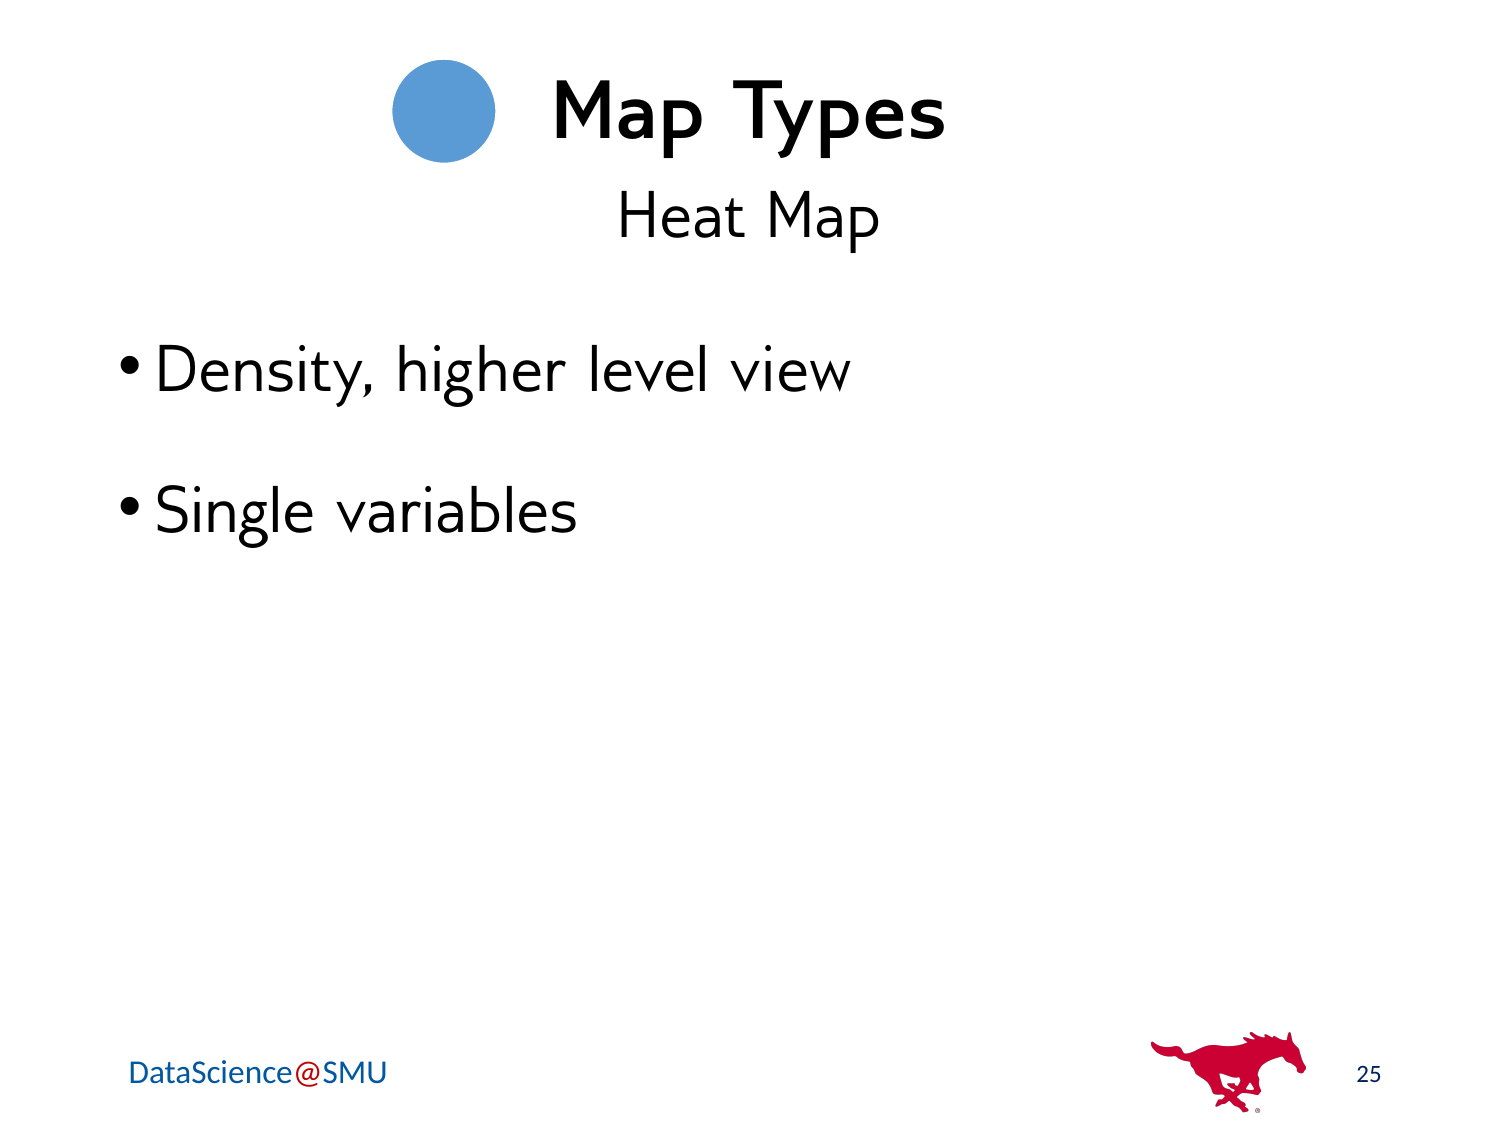

# Map Types

Heat Map
Density, higher level view
Single variables
25